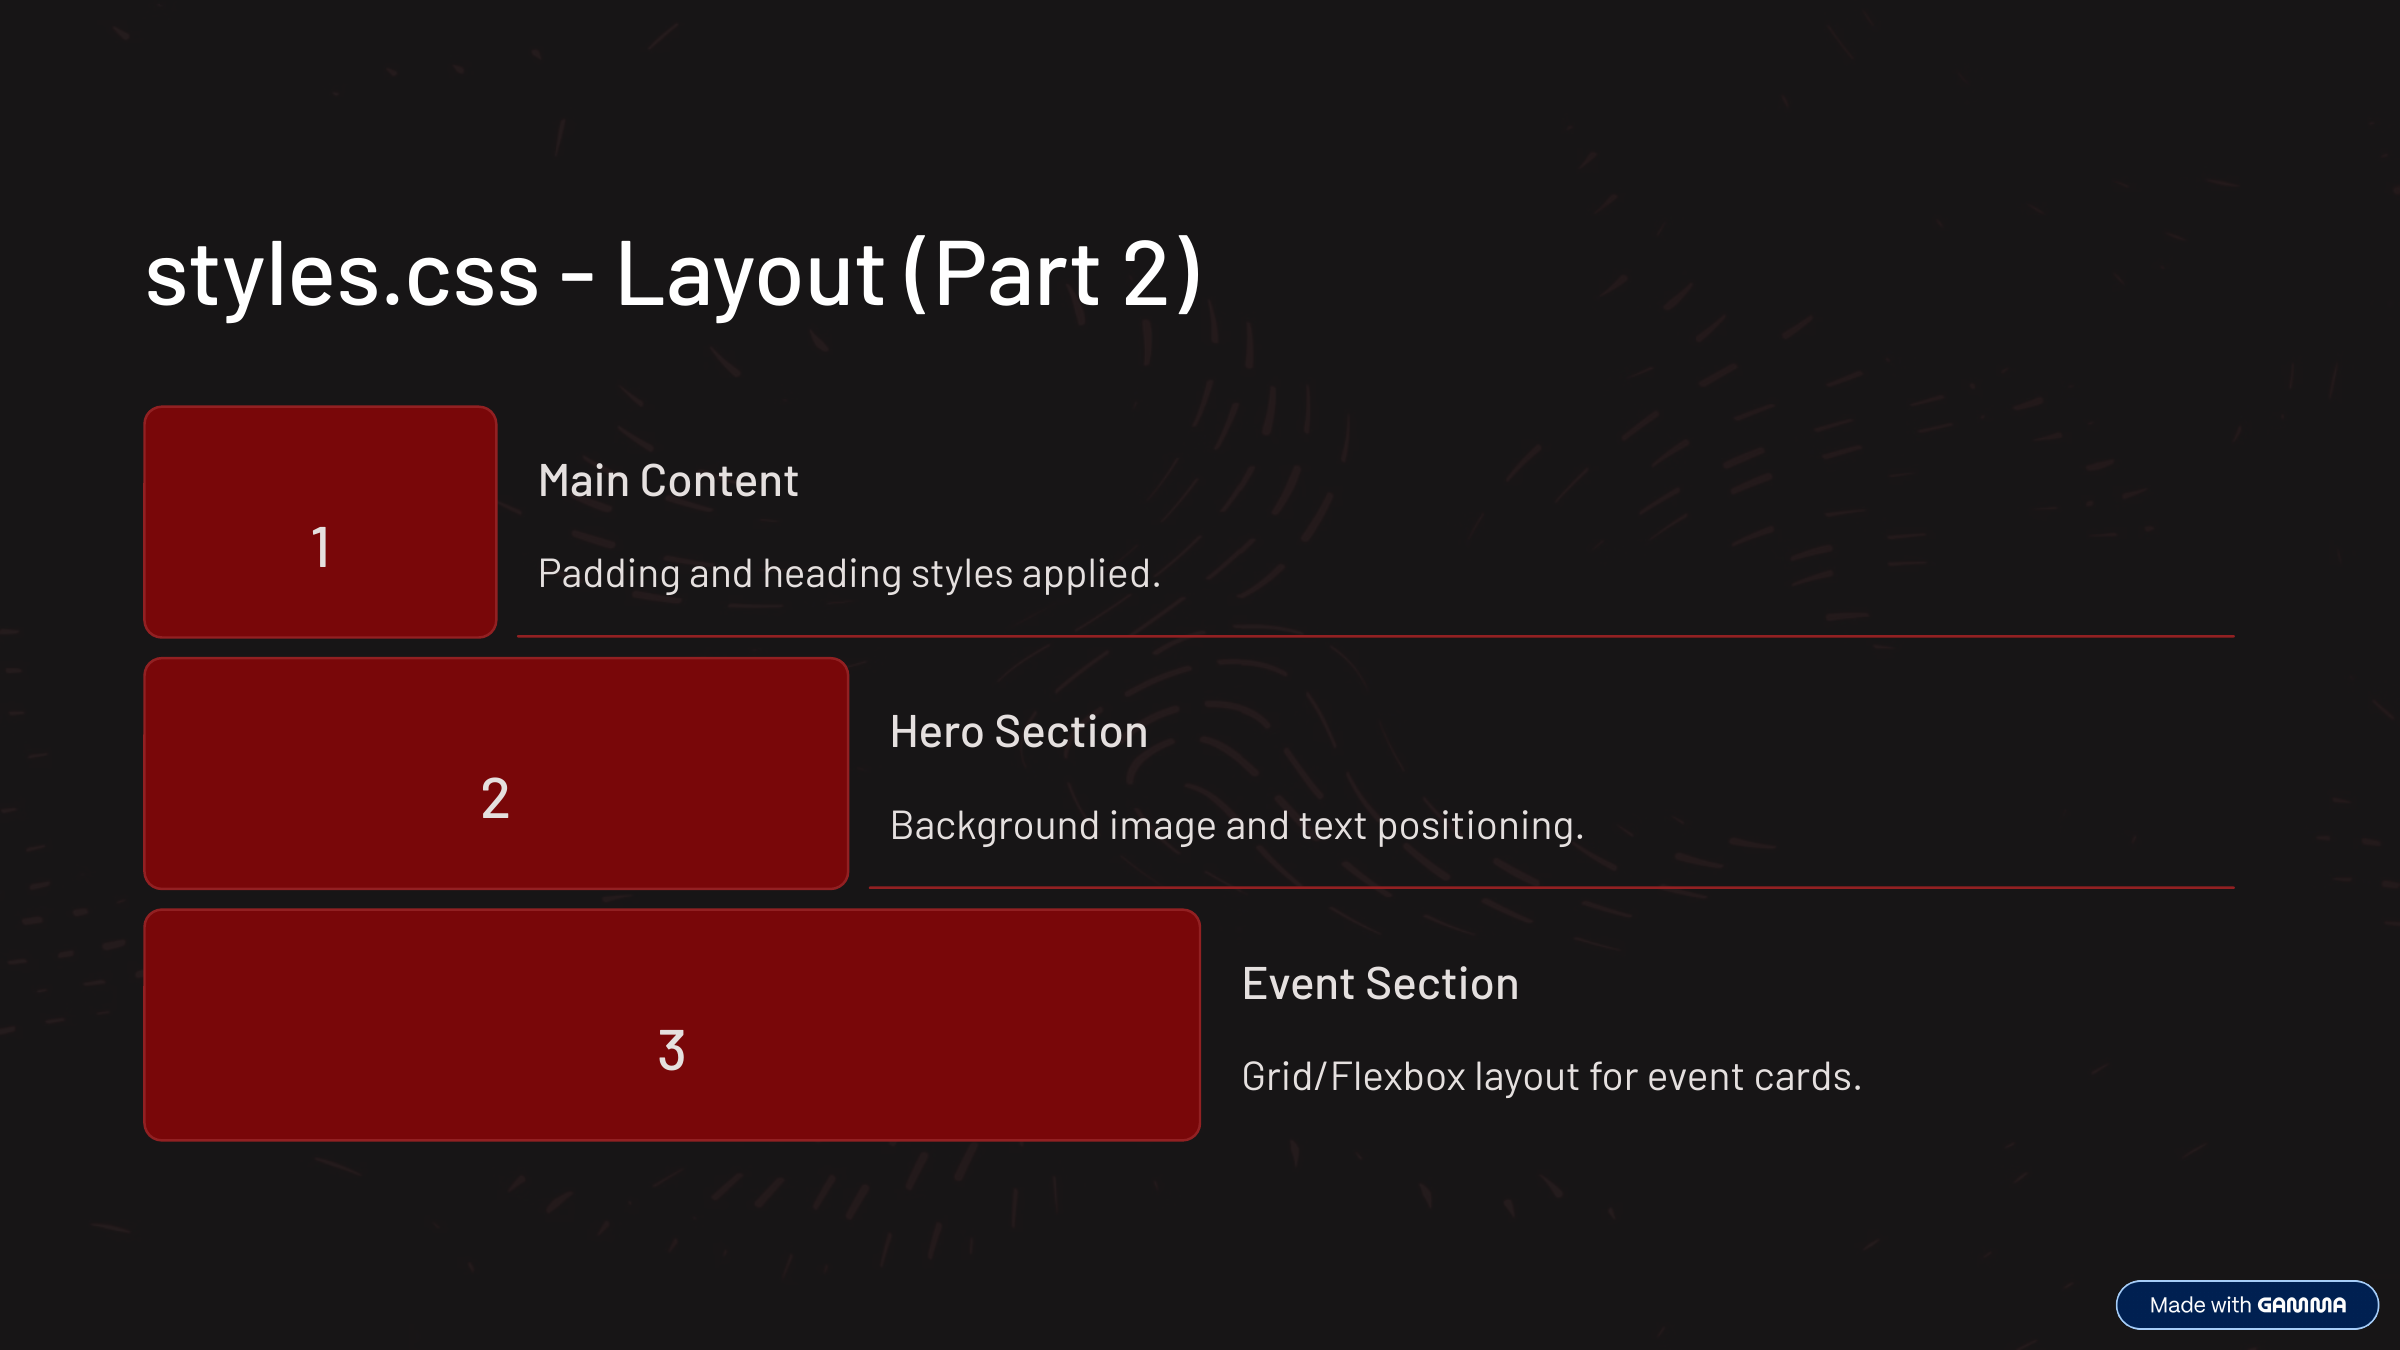

styles.css - Layout (Part 2)

Main Content
1
Padding and heading styles applied.

Hero Section
2
Background image and text positioning.

Event Section
3
Grid/Flexbox layout for event cards.